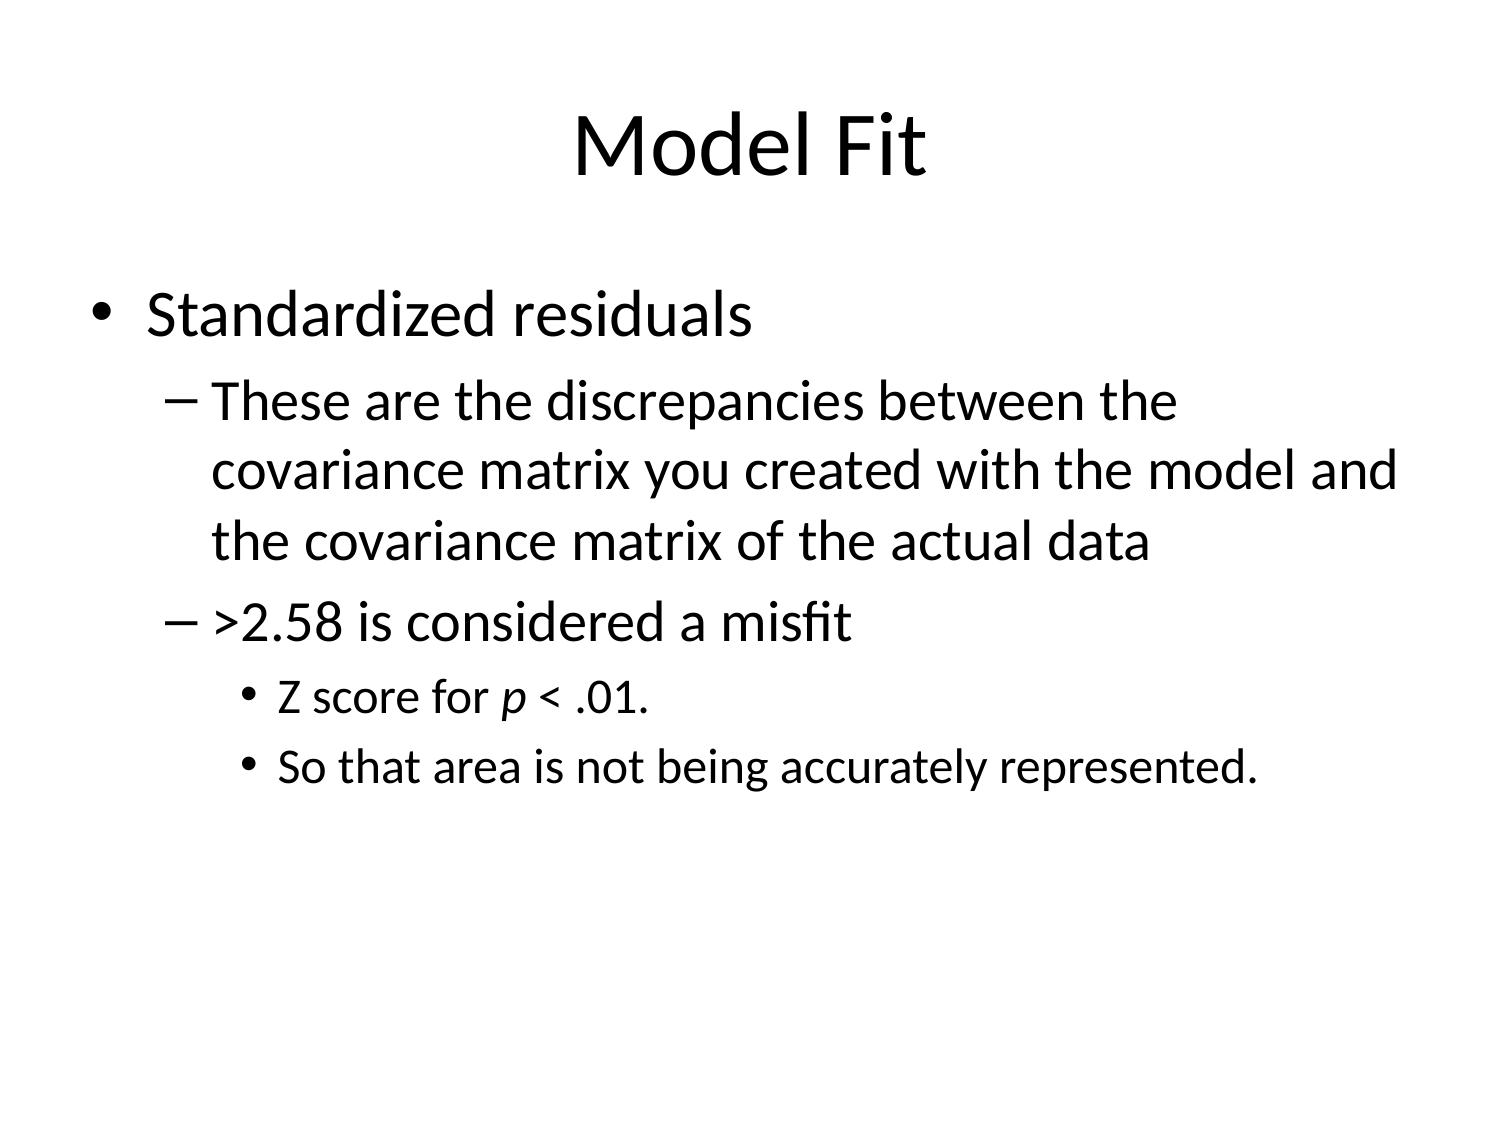

# Model Fit
Standardized residuals
These are the discrepancies between the covariance matrix you created with the model and the covariance matrix of the actual data
>2.58 is considered a misfit
Z score for p < .01.
So that area is not being accurately represented.